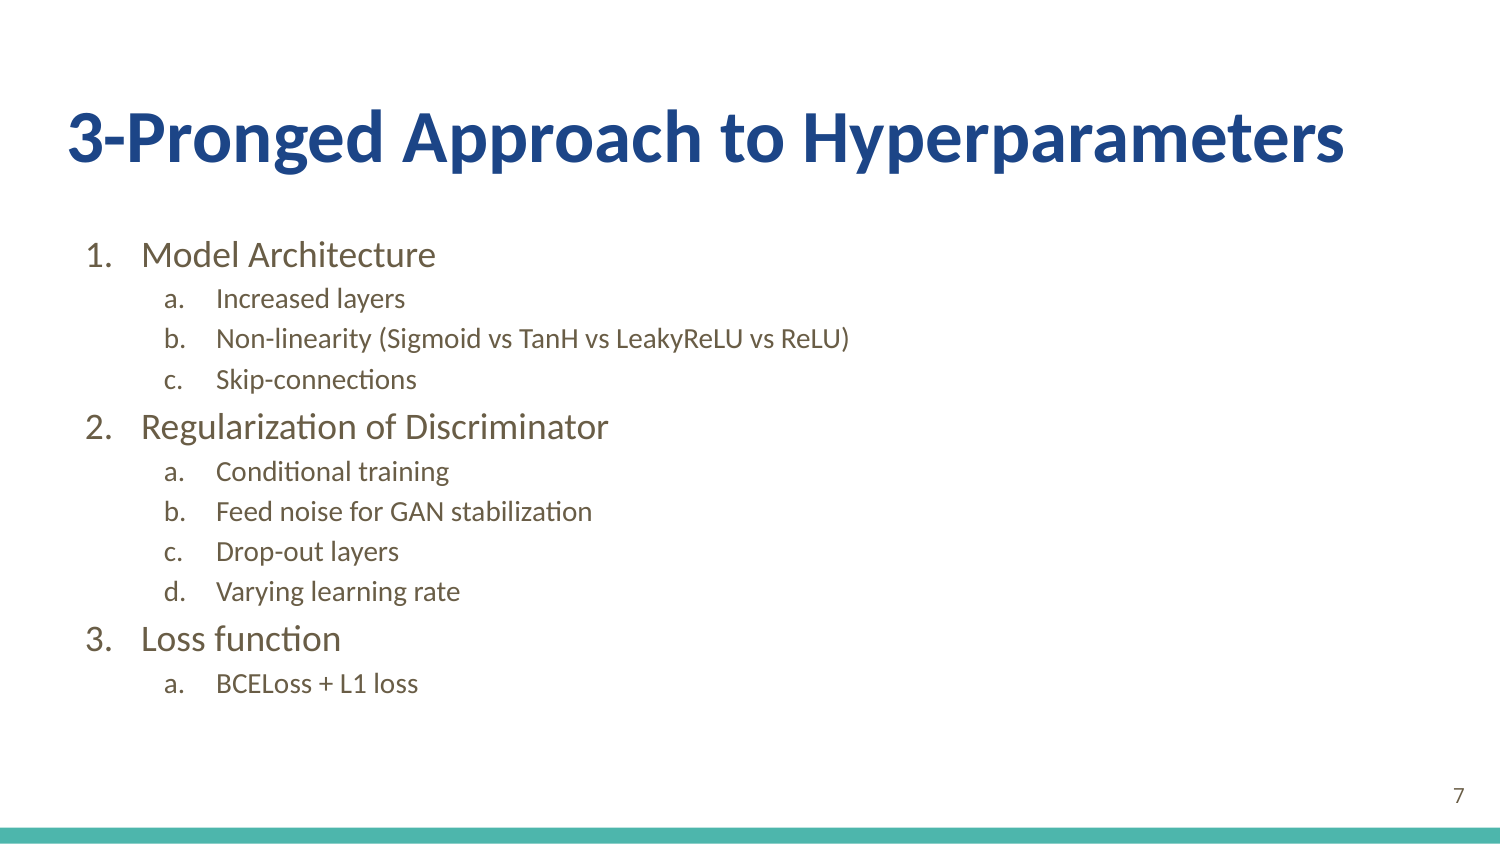

# 3-Pronged Approach to Hyperparameters
Model Architecture
Increased layers
Non-linearity (Sigmoid vs TanH vs LeakyReLU vs ReLU)
Skip-connections
Regularization of Discriminator
Conditional training
Feed noise for GAN stabilization
Drop-out layers
Varying learning rate
Loss function
BCELoss + L1 loss

7